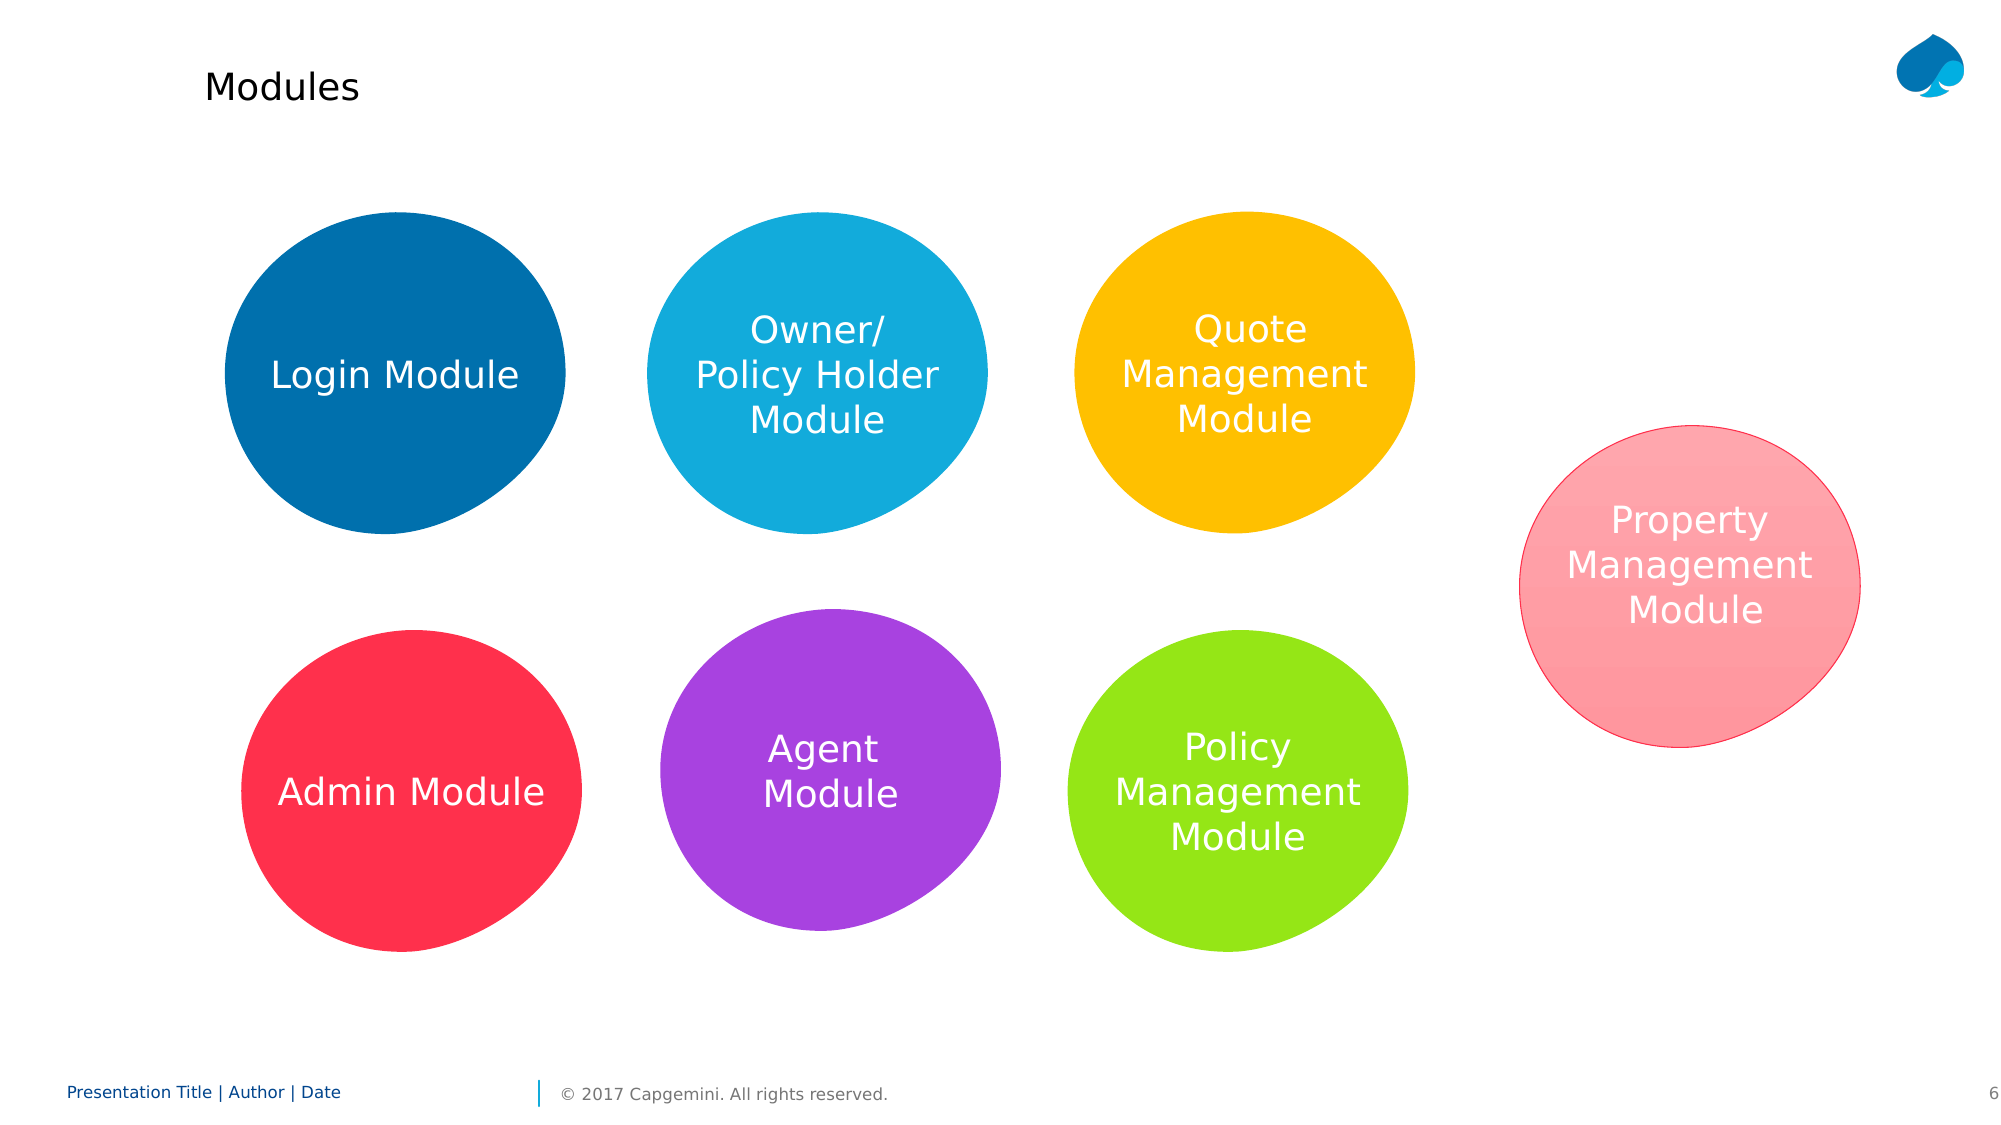

Modules
 Quote Management Module
Login Module
Owner/
Policy Holder Module

Property Management
 Module

 Agent
Module
Policy
Management Module
Admin Module